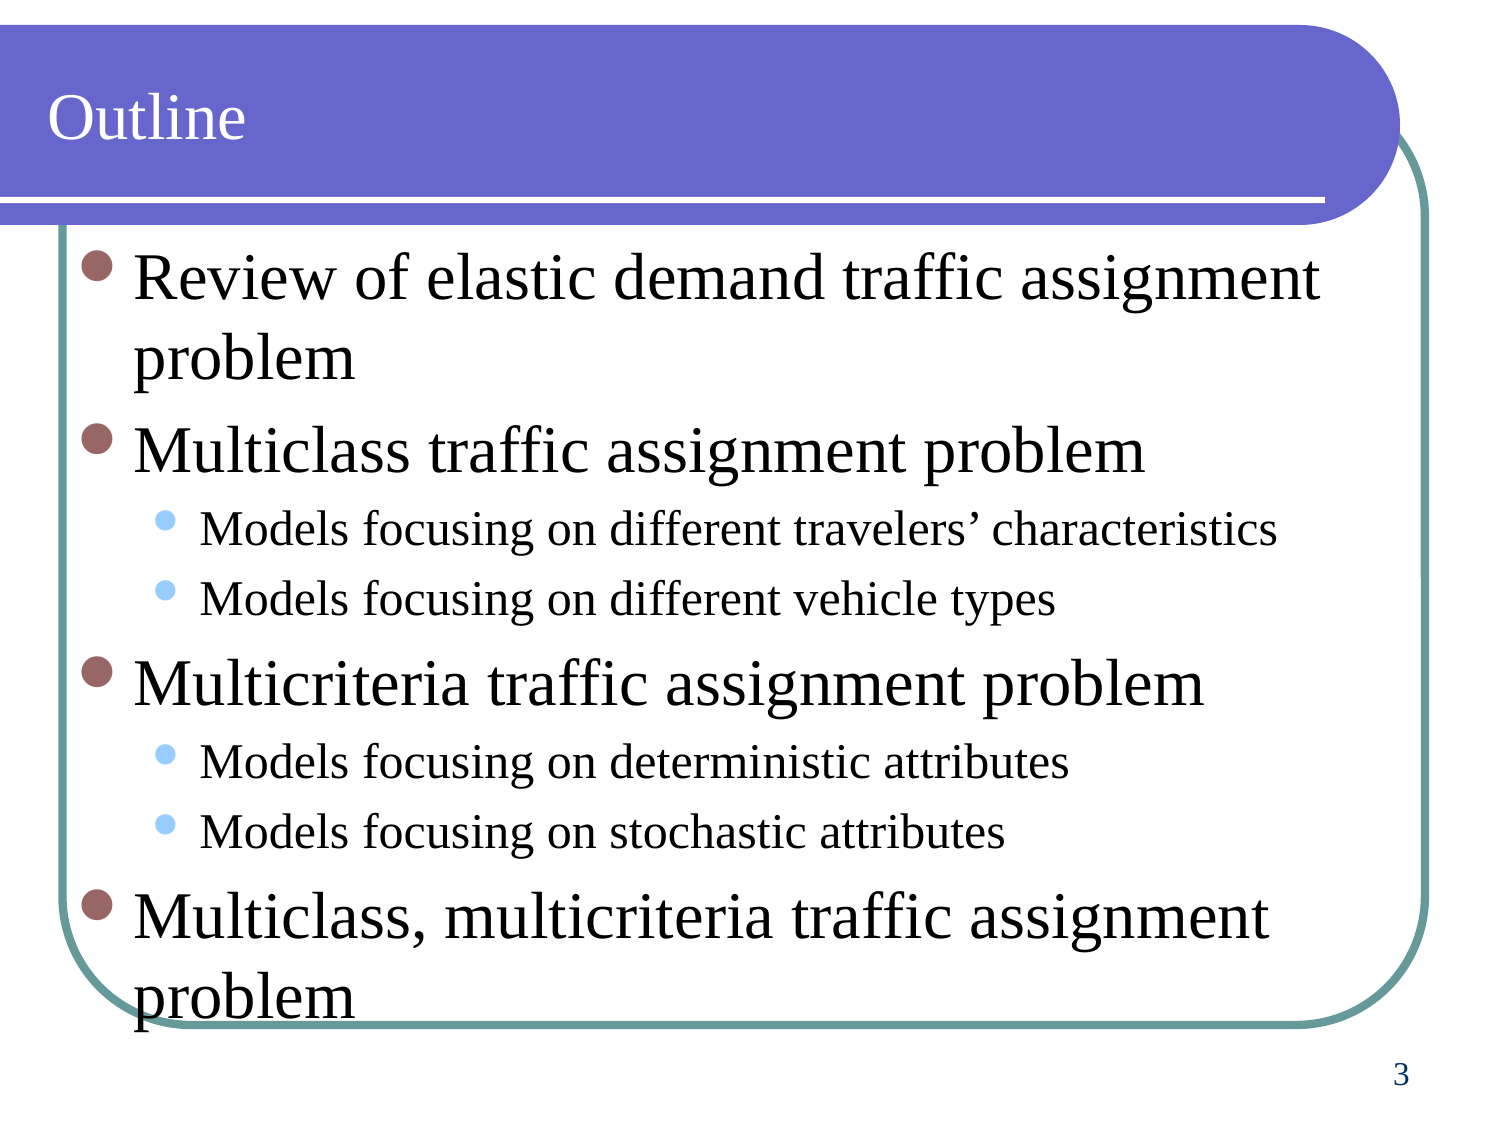

# Outline
Review of elastic demand traffic assignment problem
Multiclass traffic assignment problem
Models focusing on different travelers’ characteristics
Models focusing on different vehicle types
Multicriteria traffic assignment problem
Models focusing on deterministic attributes
Models focusing on stochastic attributes
Multiclass, multicriteria traffic assignment problem

3